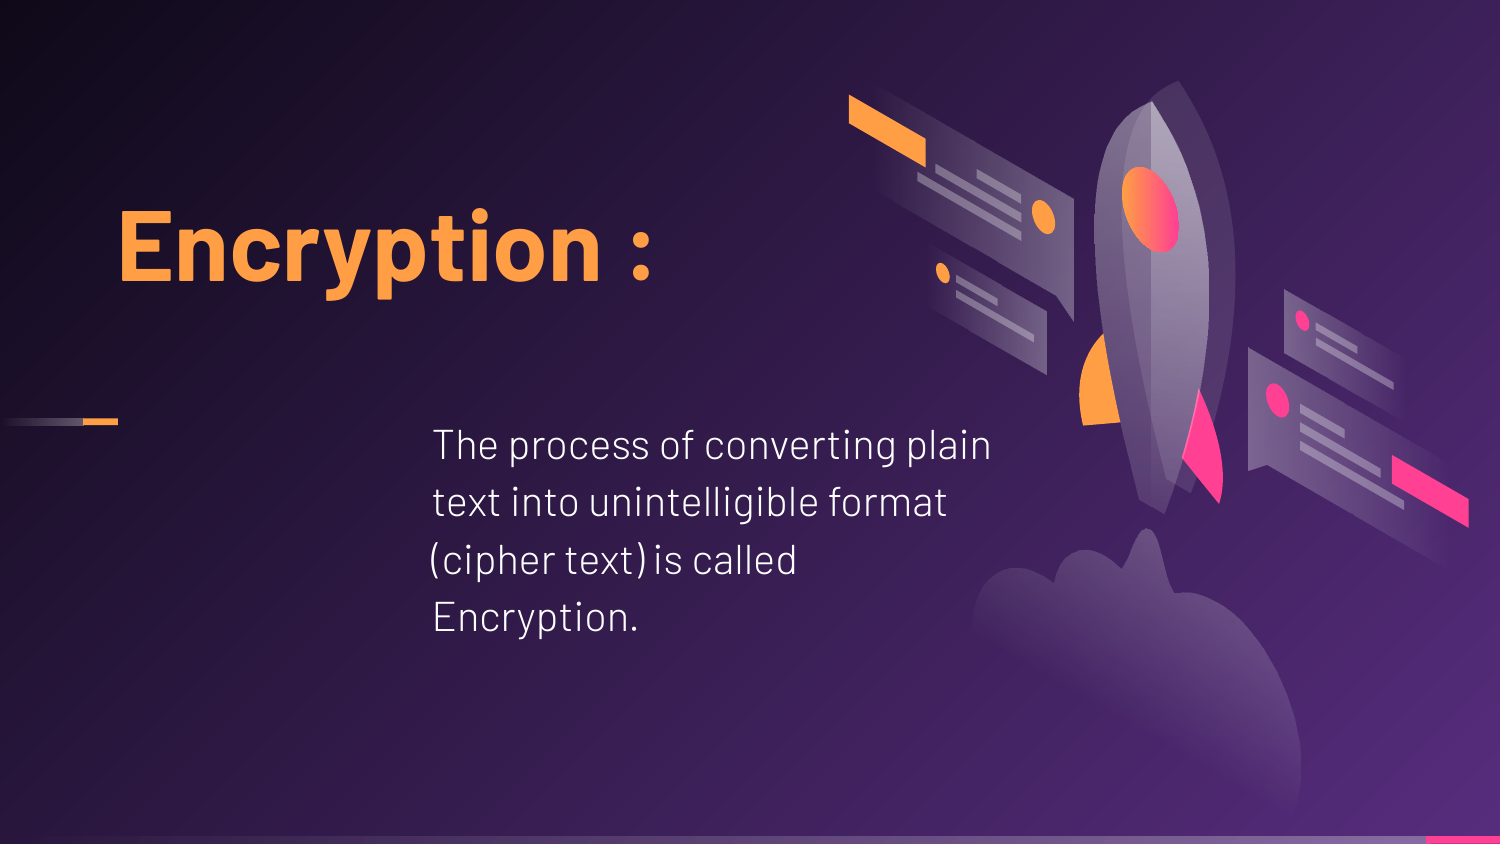

Encryption :
The process of converting plain text into unintelligible format (cipher text) is called Encryption.